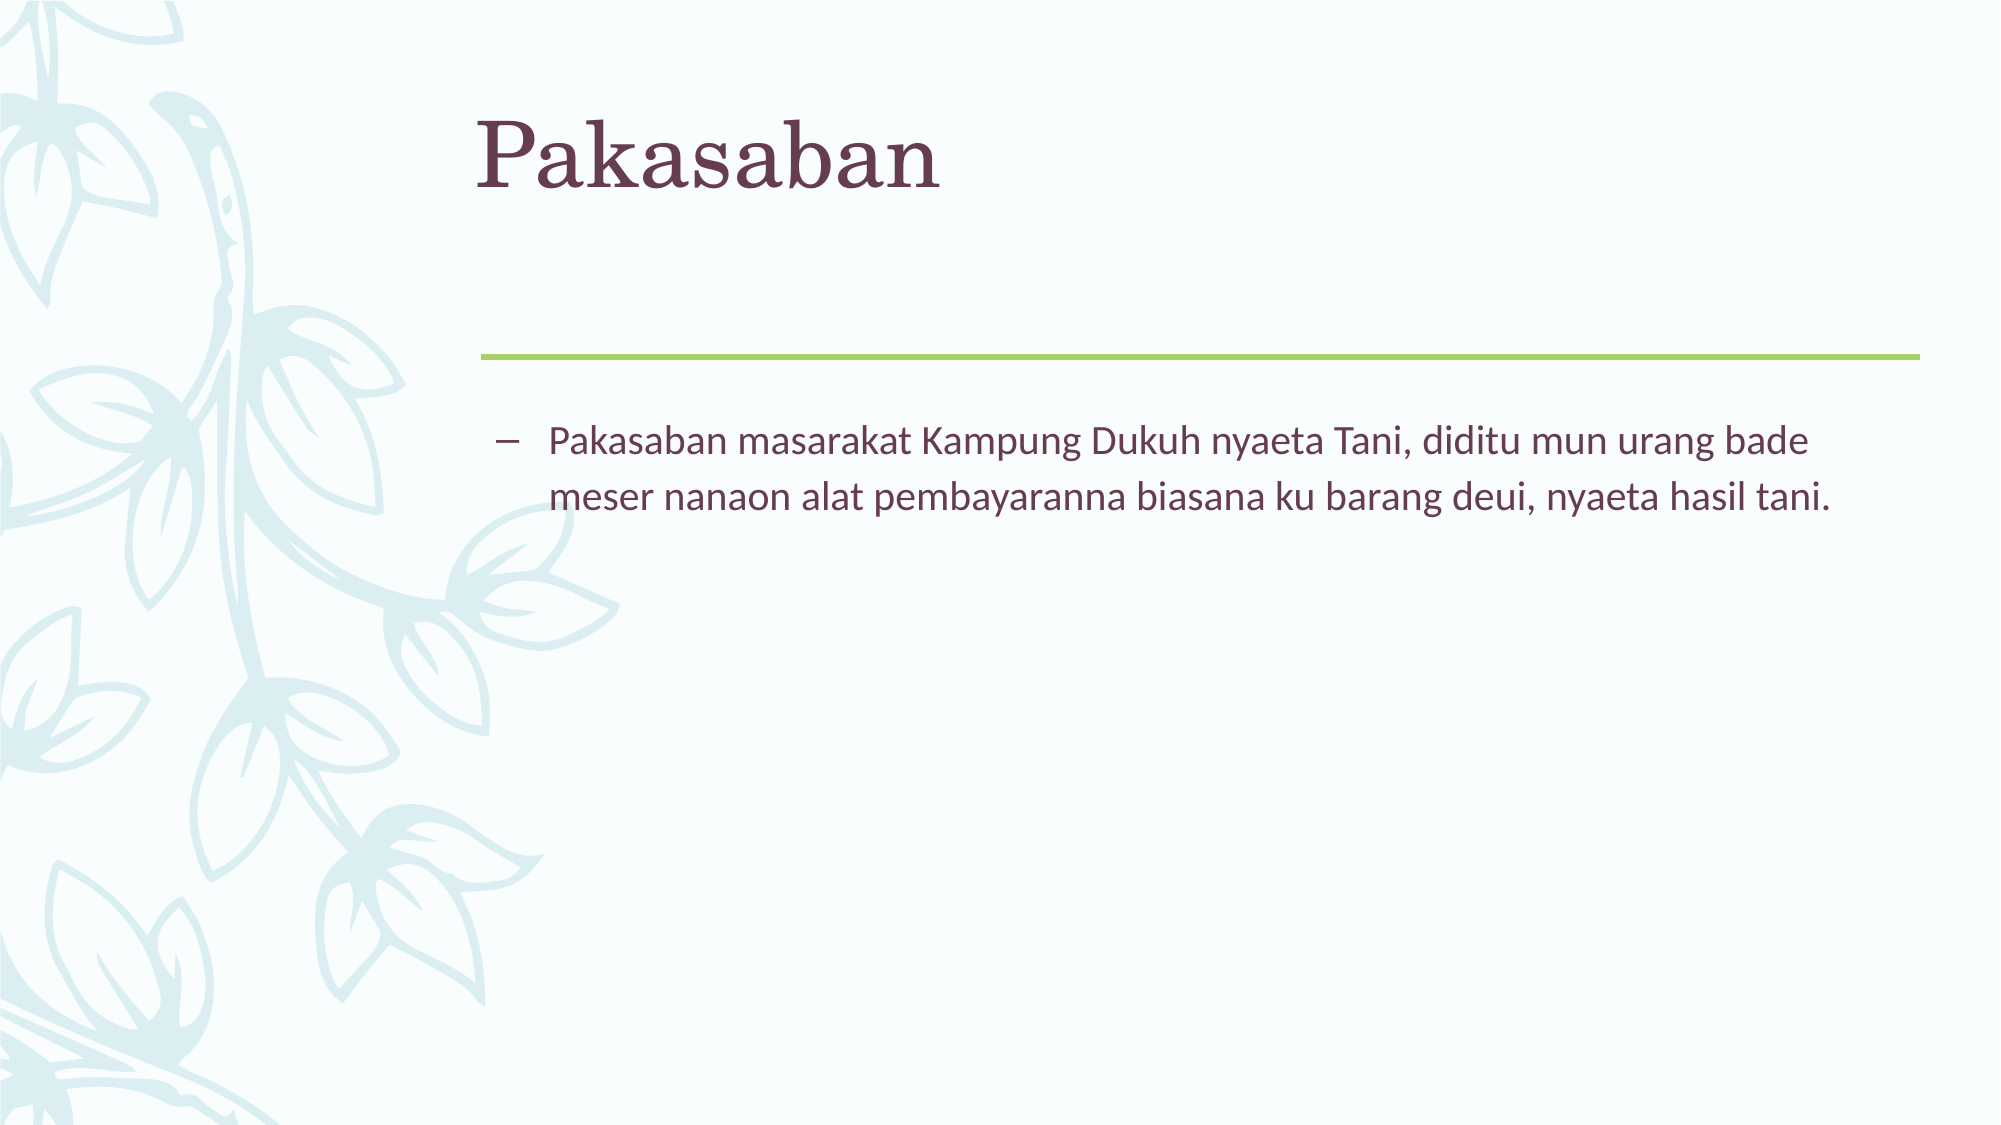

# Pakasaban
Pakasaban masarakat Kampung Dukuh nyaeta Tani, diditu mun urang bade meser nanaon alat pembayaranna biasana ku barang deui, nyaeta hasil tani.